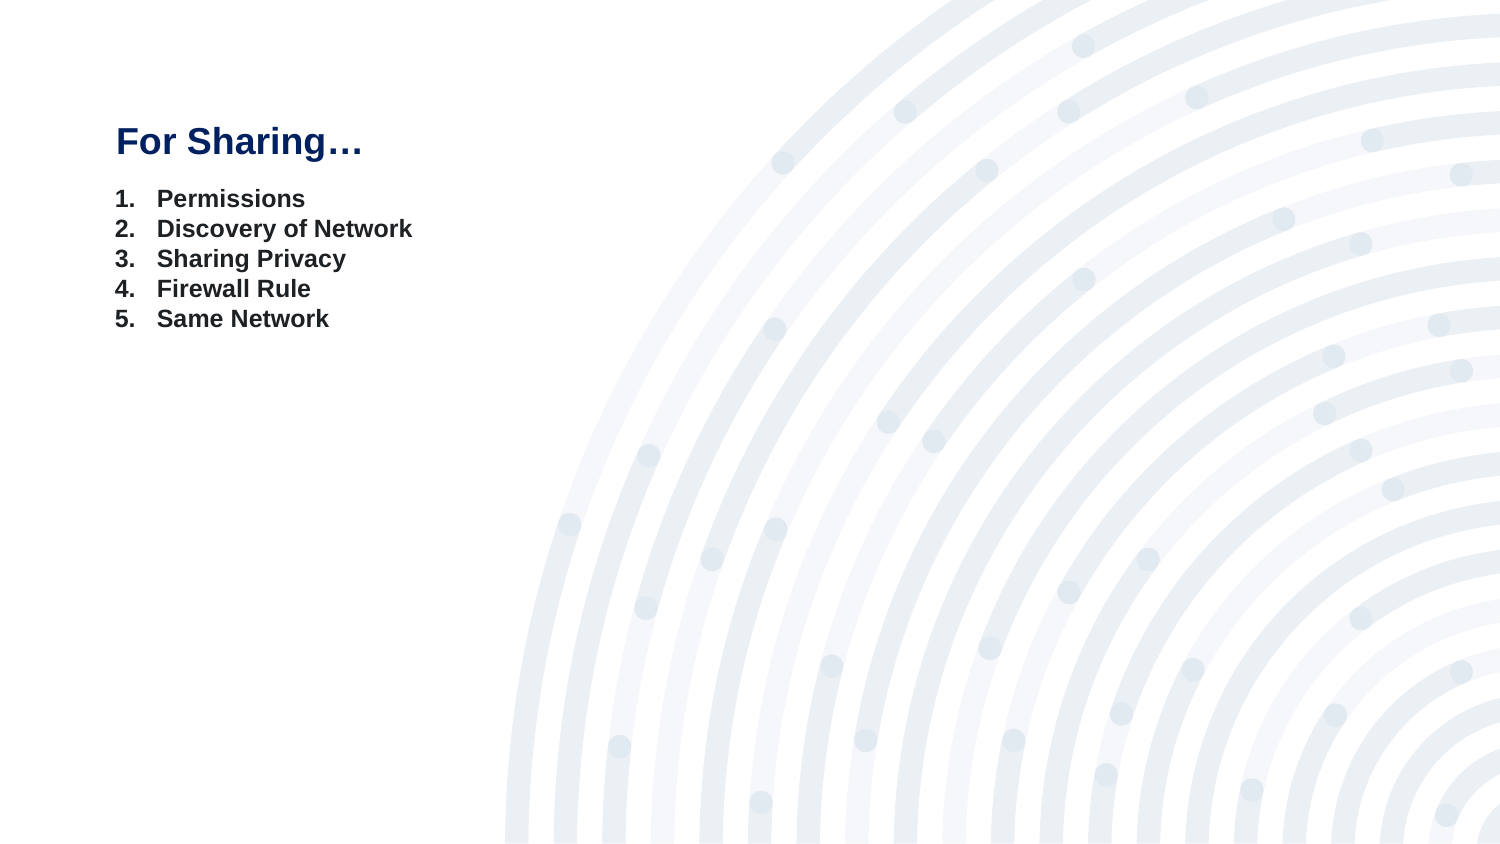

For Sharing…
Permissions
Discovery of Network
Sharing Privacy
Firewall Rule
Same Network